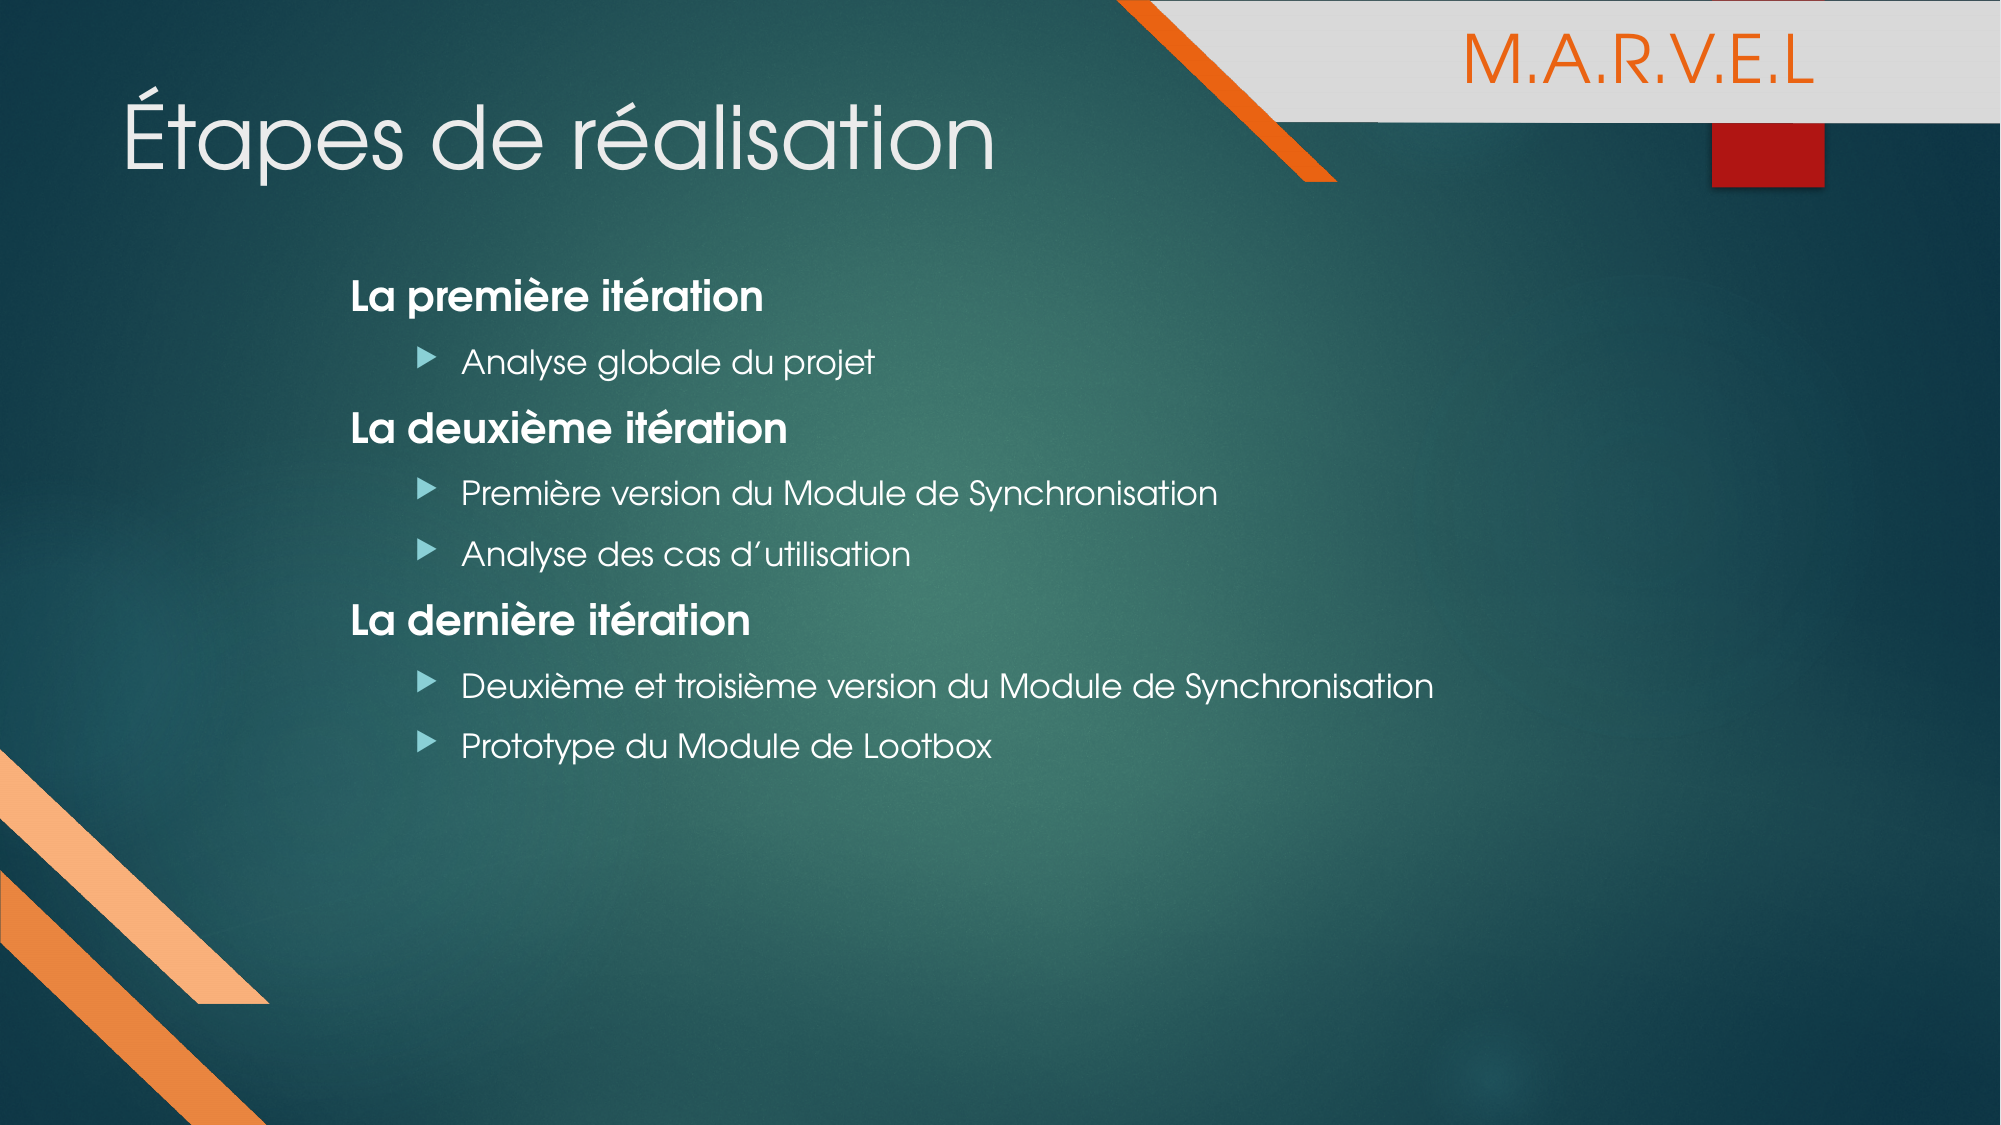

M.A.R.V.E.L
# Étapes de réalisation
La première itération
Analyse globale du projet
La deuxième itération
Première version du Module de Synchronisation
Analyse des cas d’utilisation
La dernière itération
Deuxième et troisième version du Module de Synchronisation
Prototype du Module de Lootbox